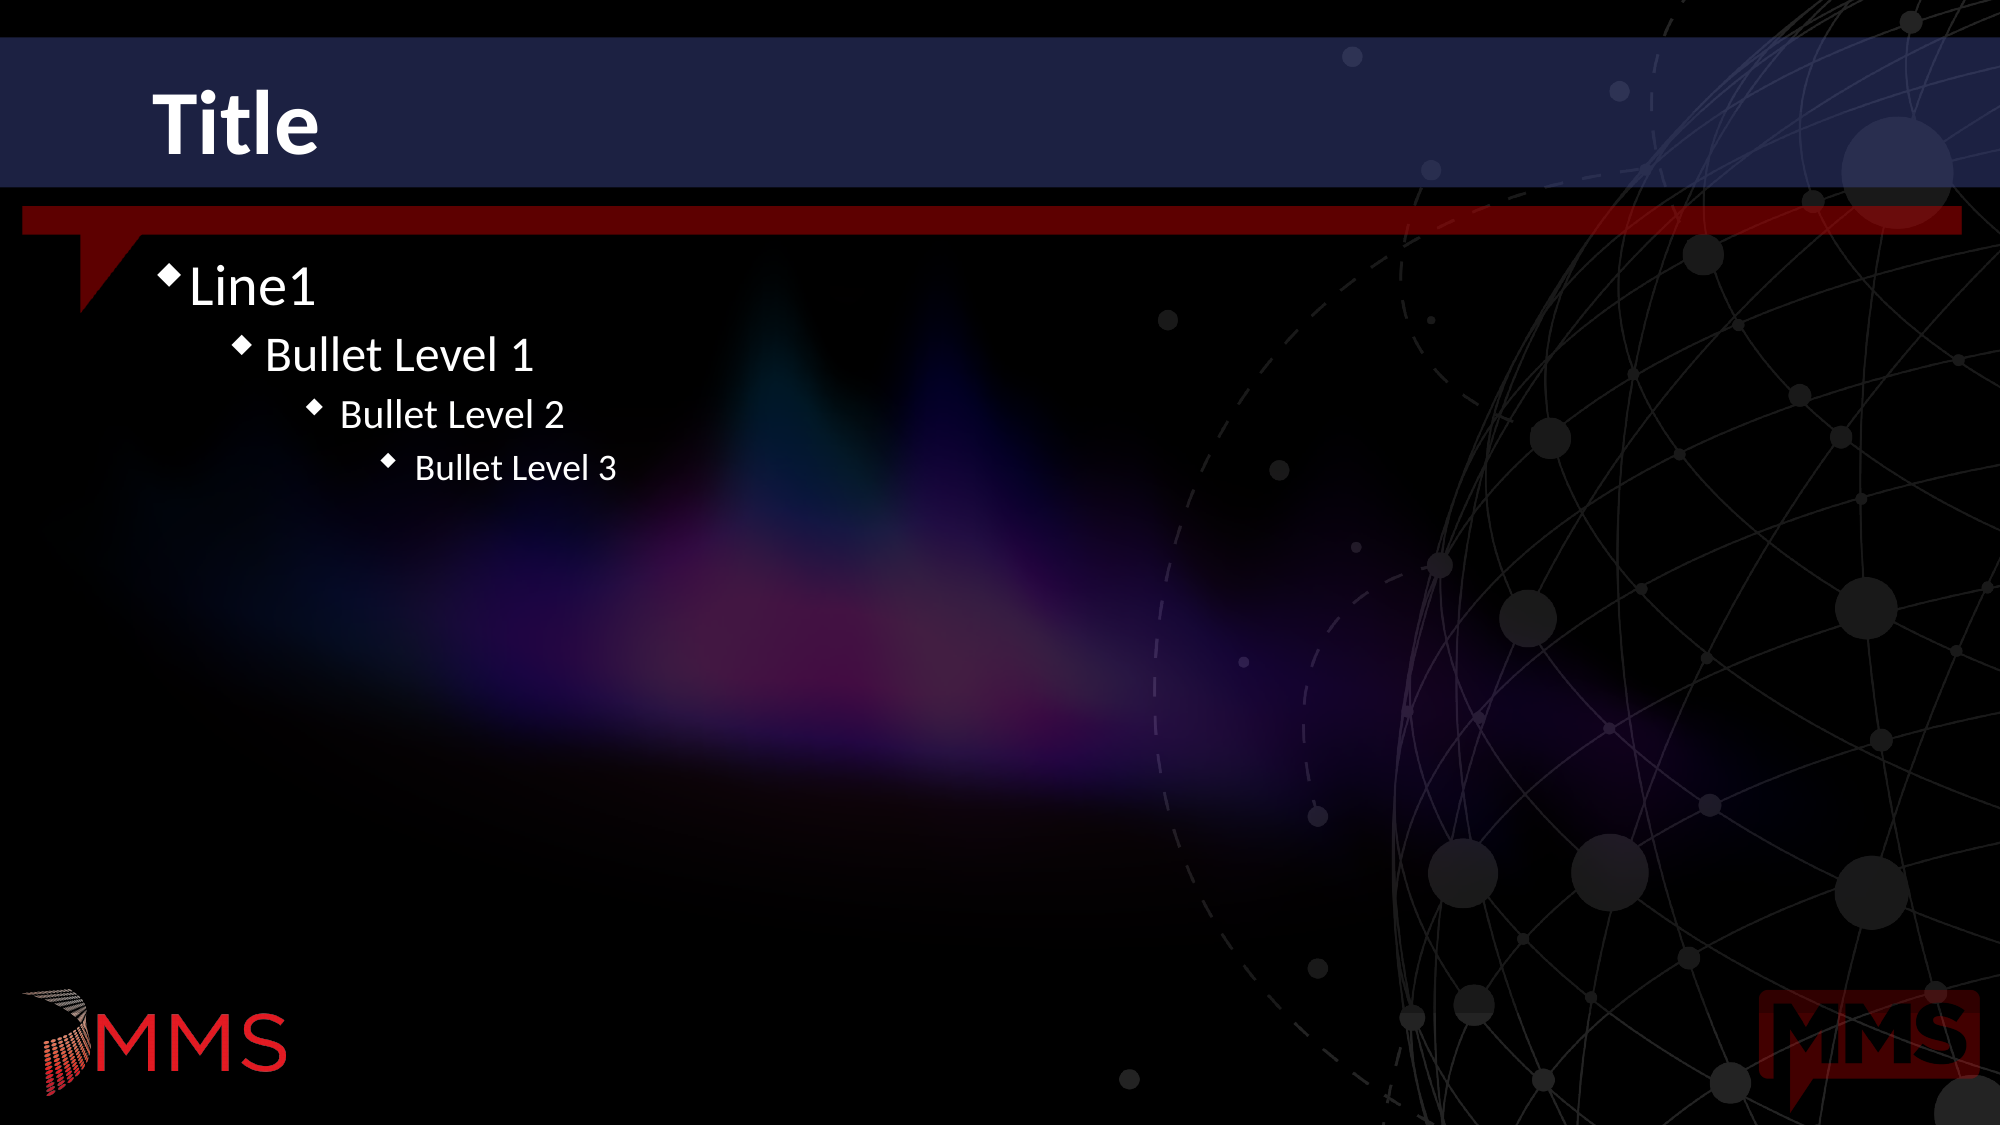

# Title
Line1
Bullet Level 1
Bullet Level 2
Bullet Level 3